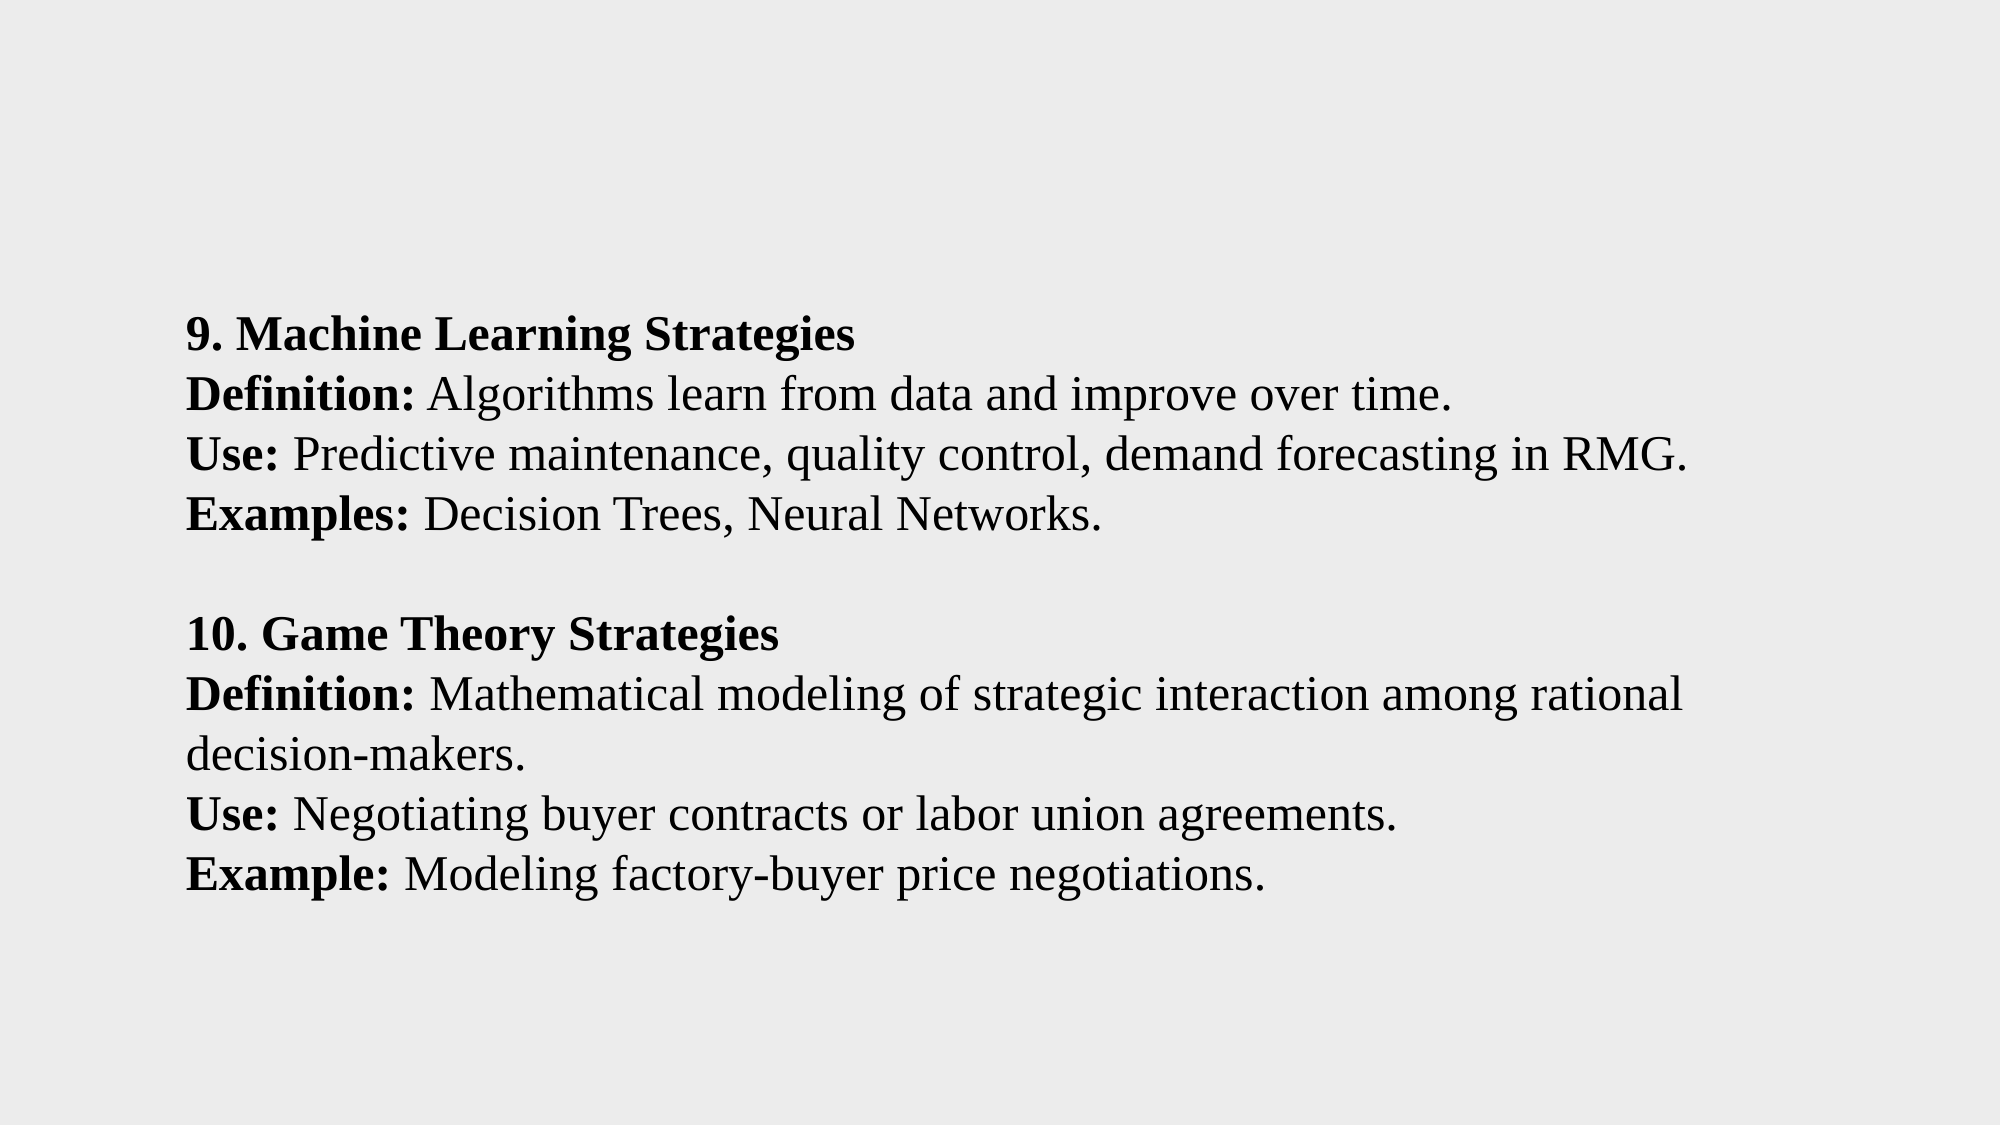

9. Machine Learning Strategies
Definition: Algorithms learn from data and improve over time.
Use: Predictive maintenance, quality control, demand forecasting in RMG.
Examples: Decision Trees, Neural Networks.

10. Game Theory Strategies
Definition: Mathematical modeling of strategic interaction among rational decision-makers.
Use: Negotiating buyer contracts or labor union agreements.
Example: Modeling factory-buyer price negotiations.